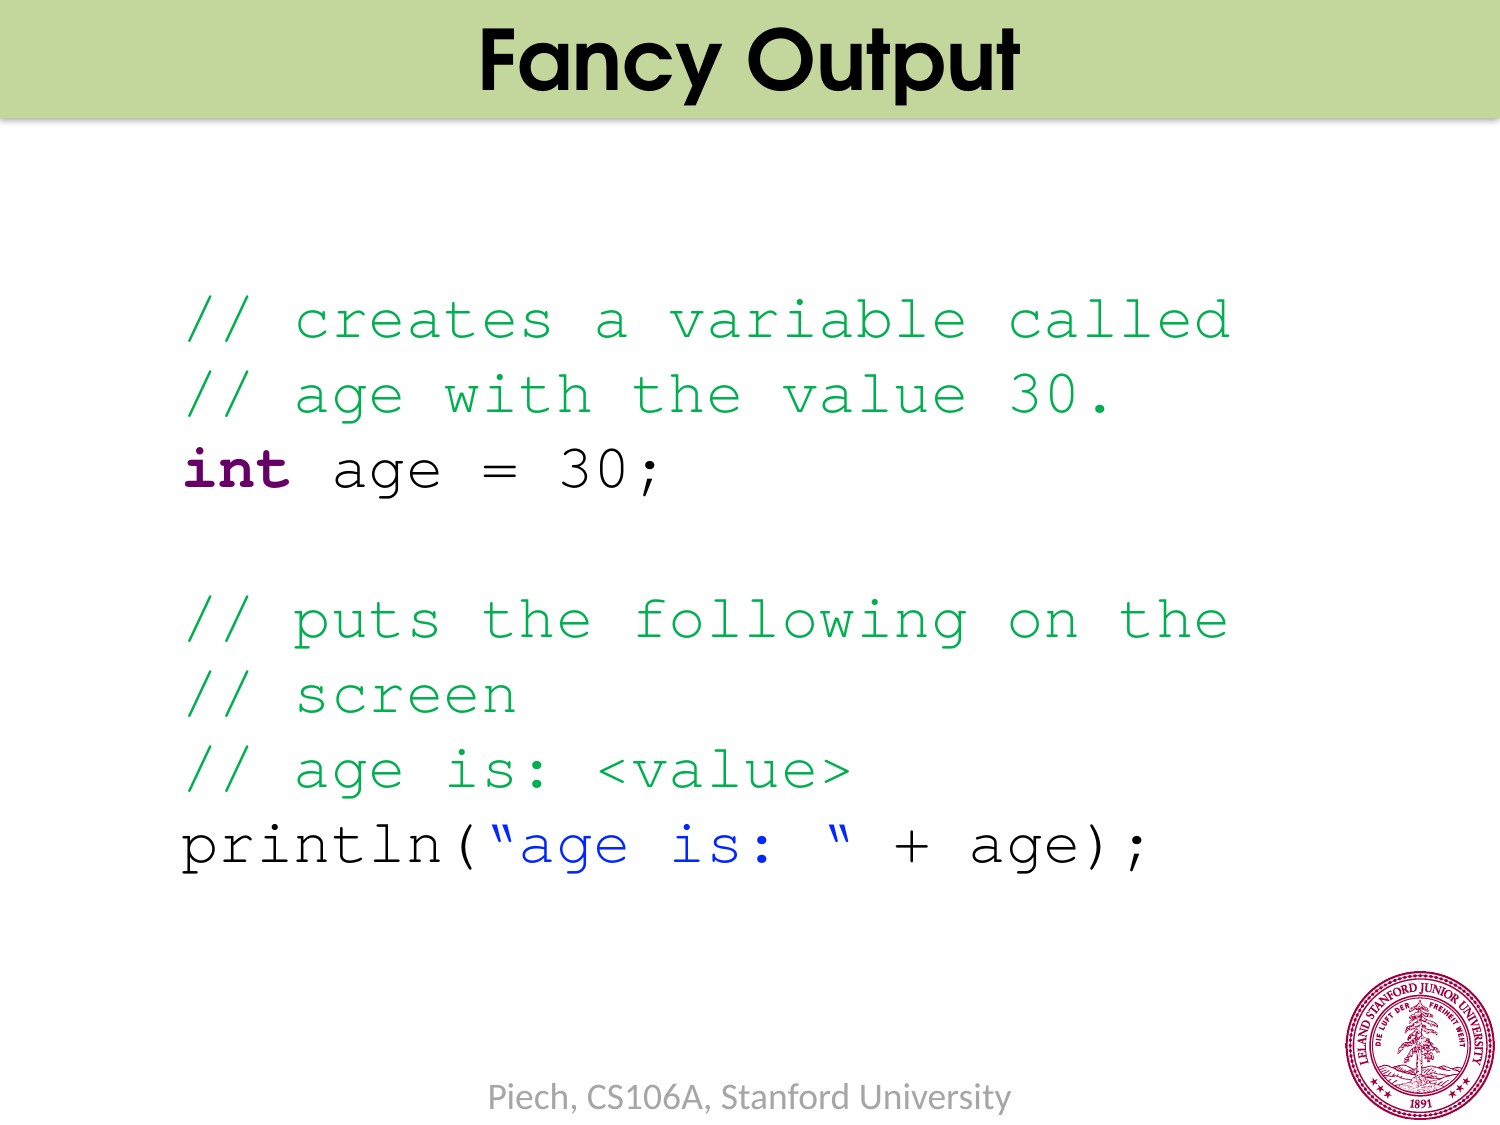

Fancy Output
// creates a variable called
// age with the value 30.
int age = 30;

// puts the following on the
// screen
// age is: <value>
println(“age is: “ + age);